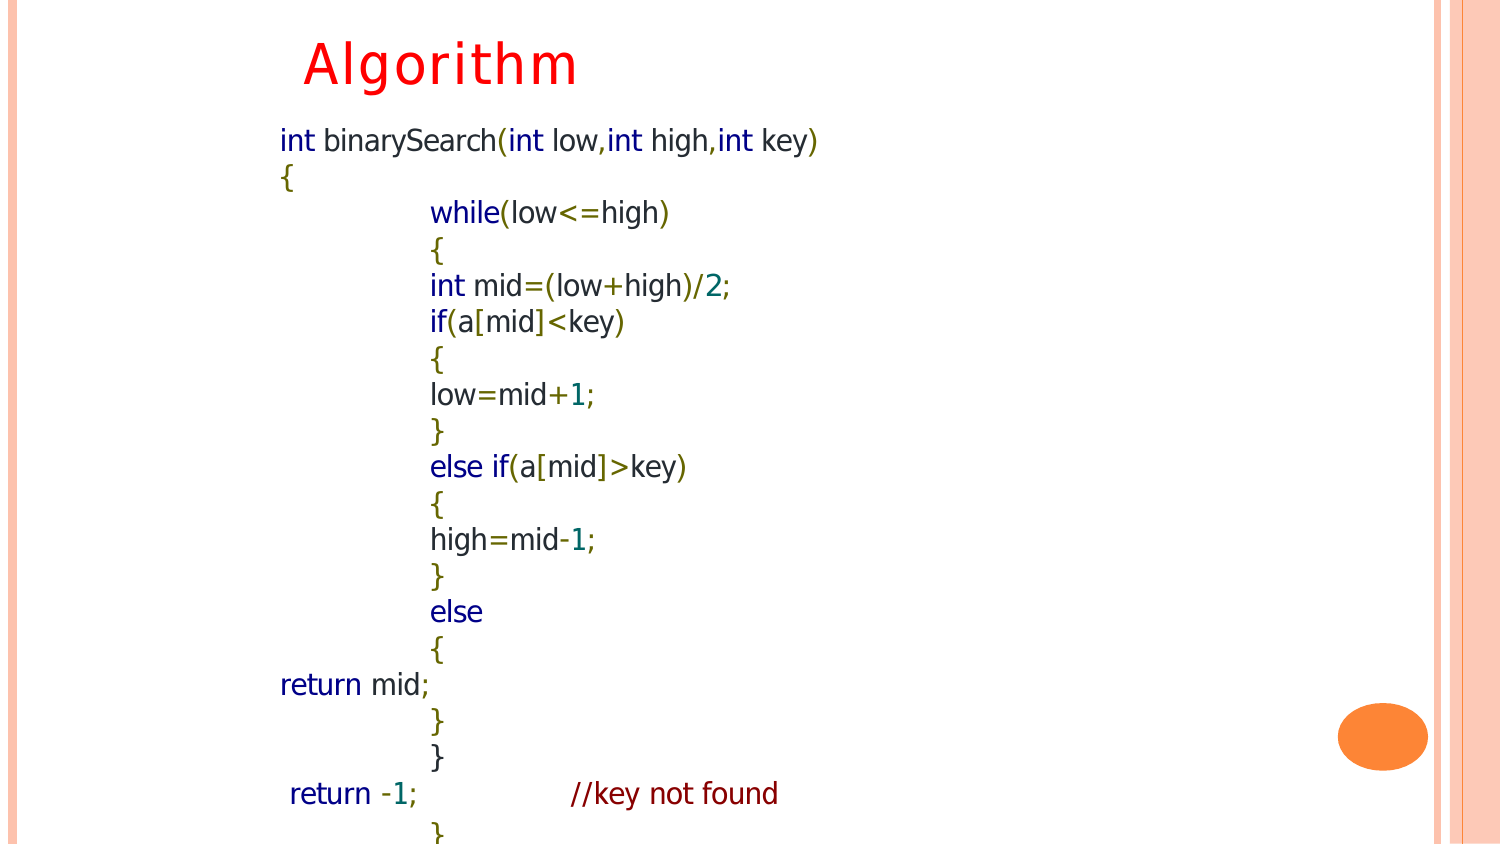

Algorithm
int binarySearch(int low,int high,int key)
{
   		while(low<=high)
   		{
     		int mid=(low+high)/2;
     		if(a[mid]<key)
     		{
         		low=mid+1;
     		}
     		else if(a[mid]>key)
     		{
         		high=mid-1;
     		}
     		else
     		{
         	return mid;
     		}
 		}
 return -1;                //key not found
 		}